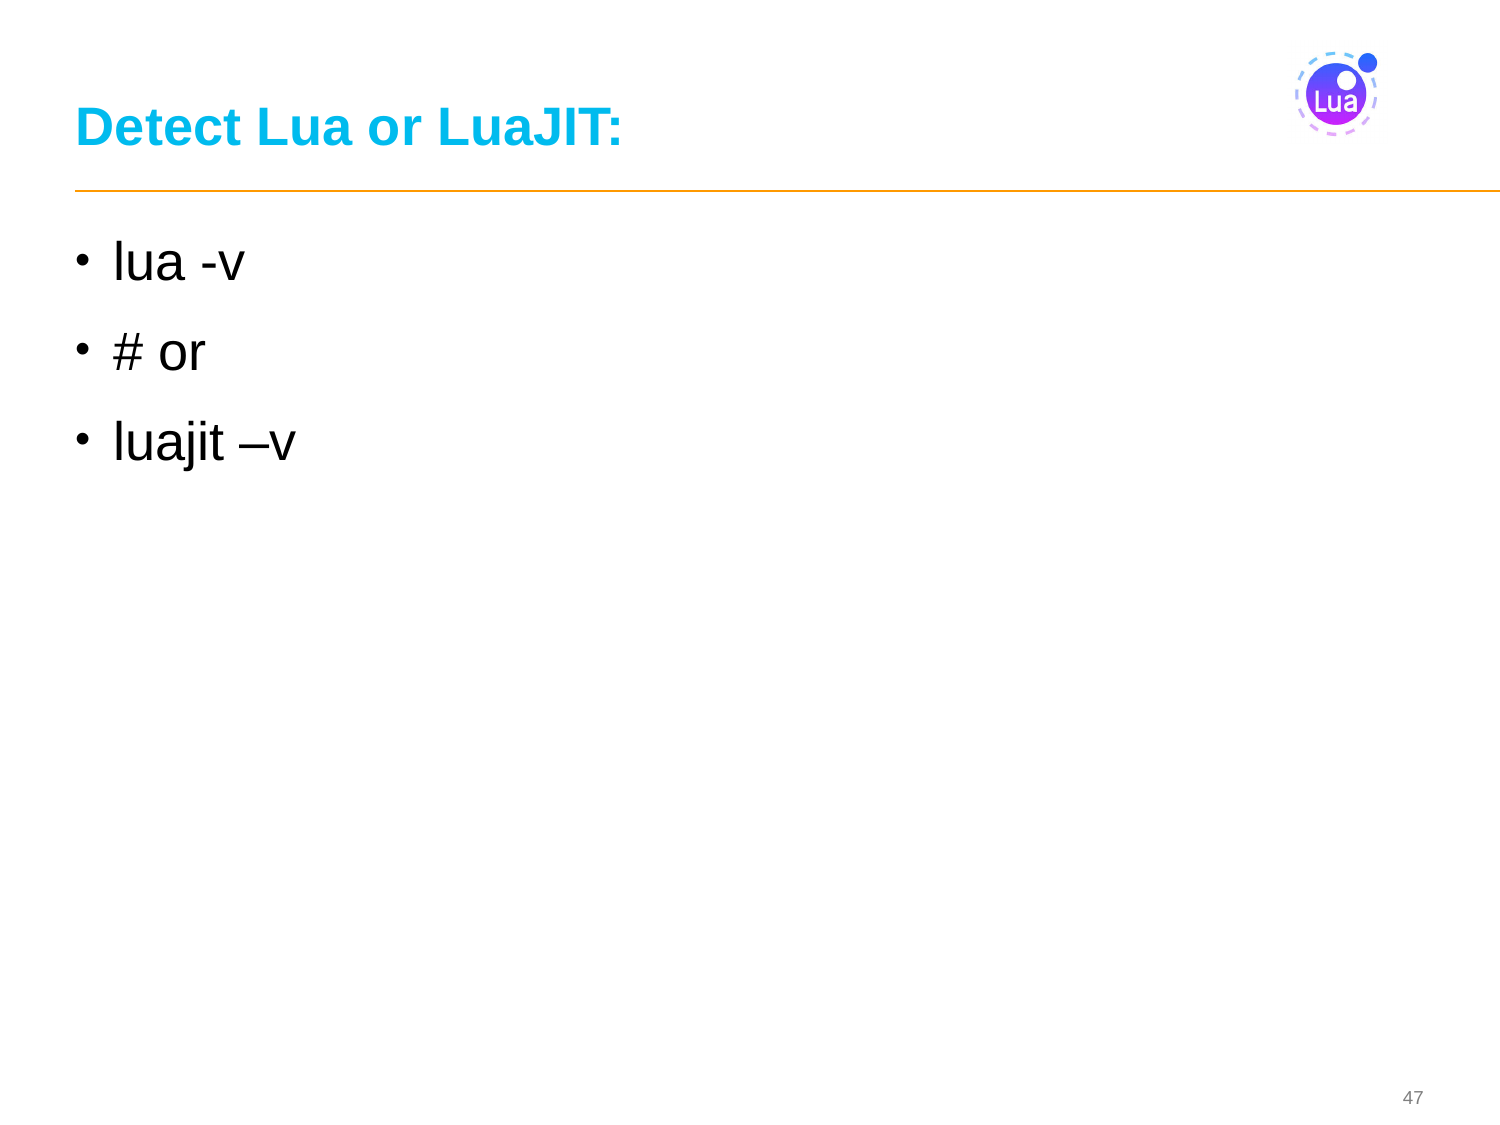

# Detect Lua or LuaJIT:
lua -v
# or
luajit –v